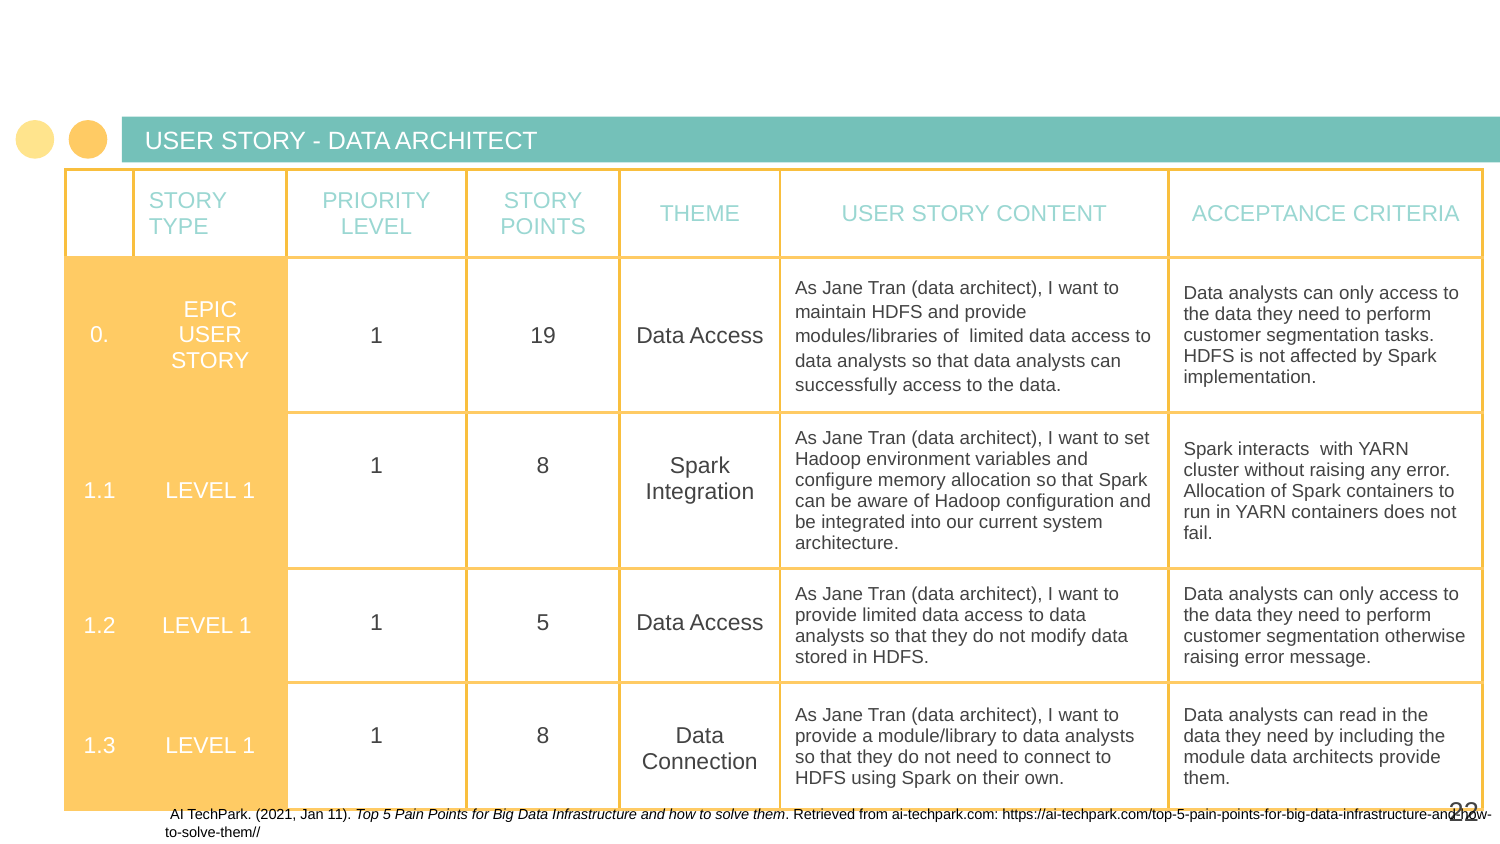

# USER STORY - DATA ARCHITECT
|  | STORY TYPE | PRIORITY LEVEL | STORY POINTS | THEME | USER STORY CONTENT | ACCEPTANCE CRITERIA |
| --- | --- | --- | --- | --- | --- | --- |
| 0. | EPIC USER STORY | 1 | 19 | Data Access | As Jane Tran (data architect), I want to maintain HDFS and provide modules/libraries of limited data access to data analysts so that data analysts can successfully access to the data. | Data analysts can only access to the data they need to perform customer segmentation tasks. HDFS is not affected by Spark implementation. |
| 1.1 | LEVEL 1 | 1 | 8 | Spark Integration | As Jane Tran (data architect), I want to set Hadoop environment variables and configure memory allocation so that Spark can be aware of Hadoop configuration and be integrated into our current system architecture. | Spark interacts with YARN cluster without raising any error. Allocation of Spark containers to run in YARN containers does not fail. |
| 1.2 | LEVEL 1 | 1 | 5 | Data Access | As Jane Tran (data architect), I want to provide limited data access to data analysts so that they do not modify data stored in HDFS. | Data analysts can only access to the data they need to perform customer segmentation otherwise raising error message. |
| 1.3 | LEVEL 1 | 1 | 8 | Data Connection | As Jane Tran (data architect), I want to provide a module/library to data analysts so that they do not need to connect to HDFS using Spark on their own. | Data analysts can read in the data they need by including the module data architects provide them. |
22
 AI TechPark. (2021, Jan 11). Top 5 Pain Points for Big Data Infrastructure and how to solve them. Retrieved from ai-techpark.com: https://ai-techpark.com/top-5-pain-points-for-big-data-infrastructure-and-how-to-solve-them//